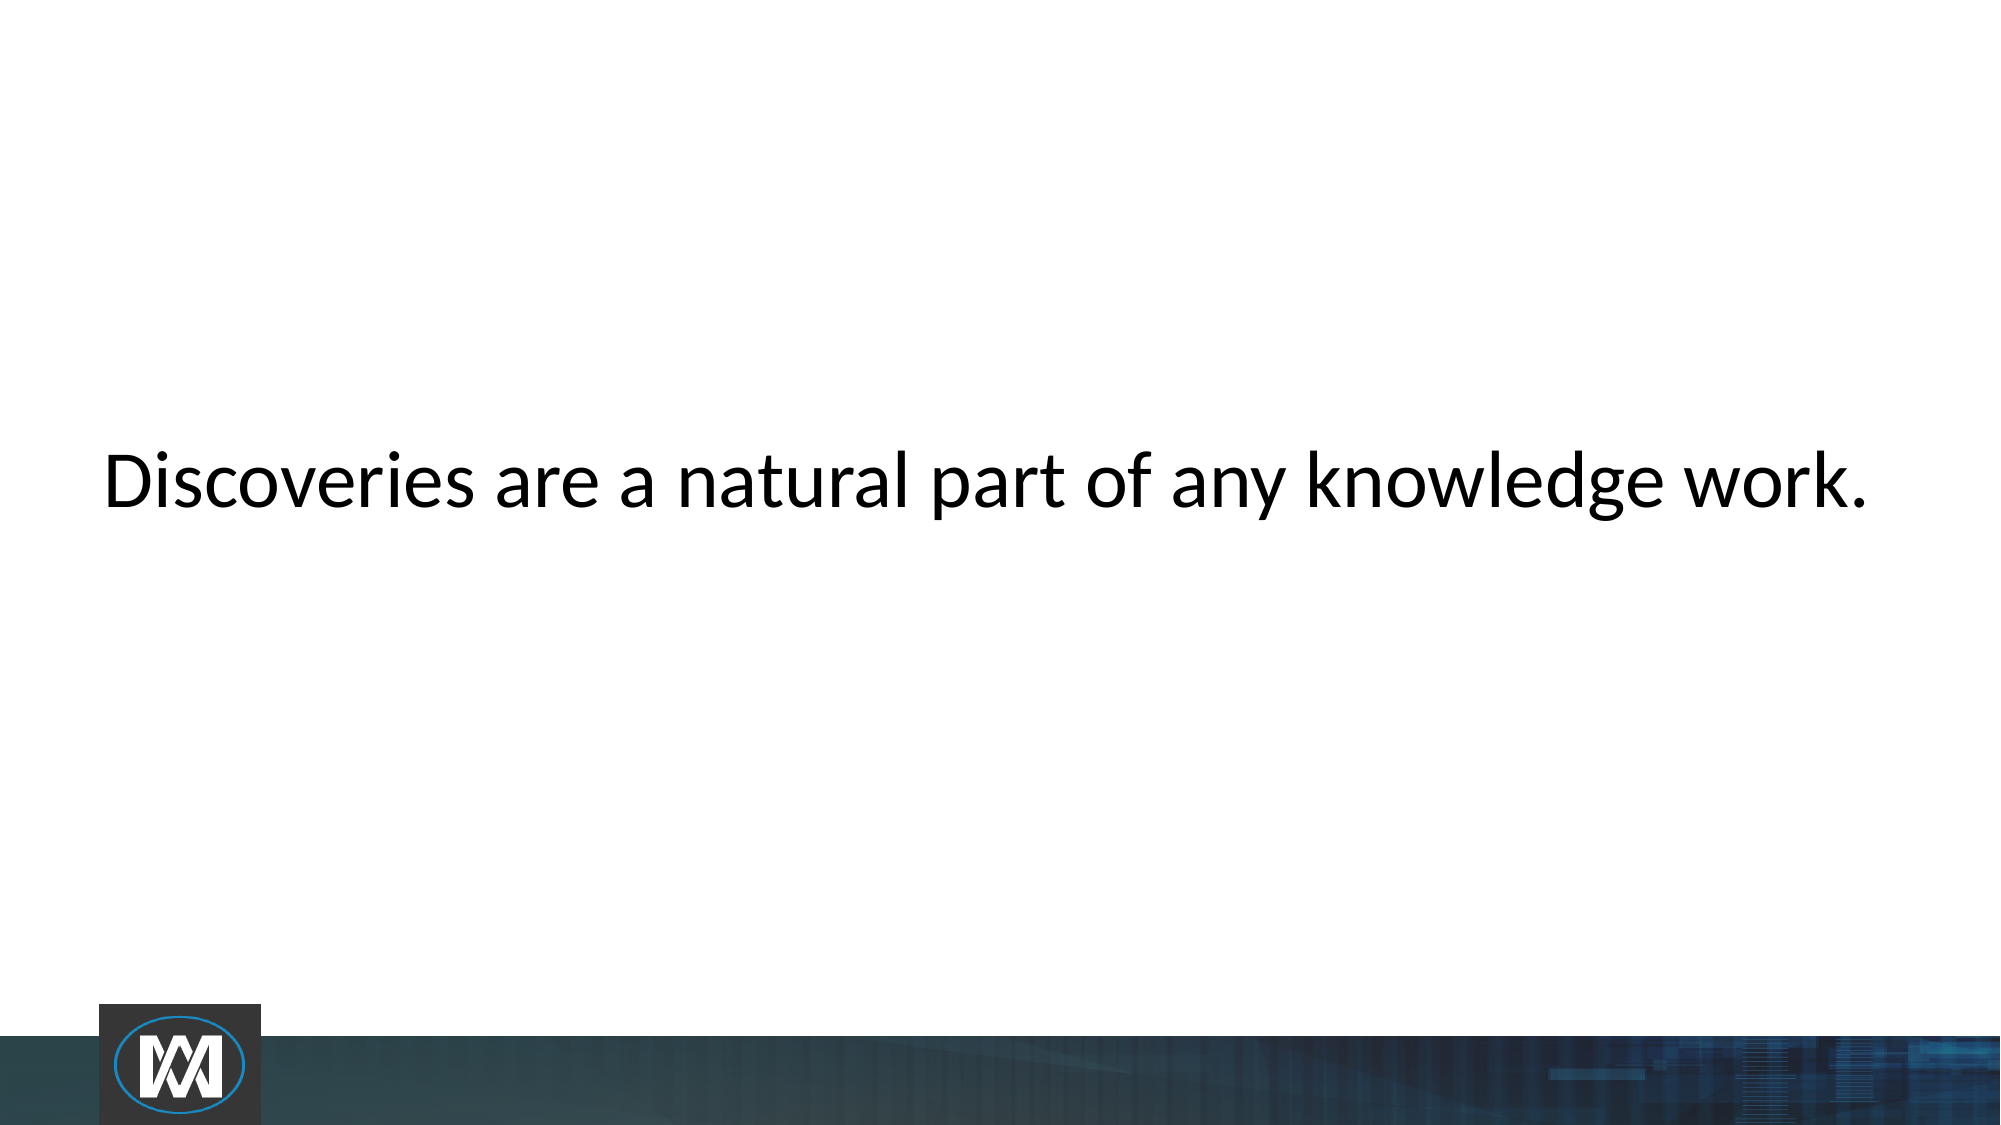

Discoveries are a natural part of any knowledge work.